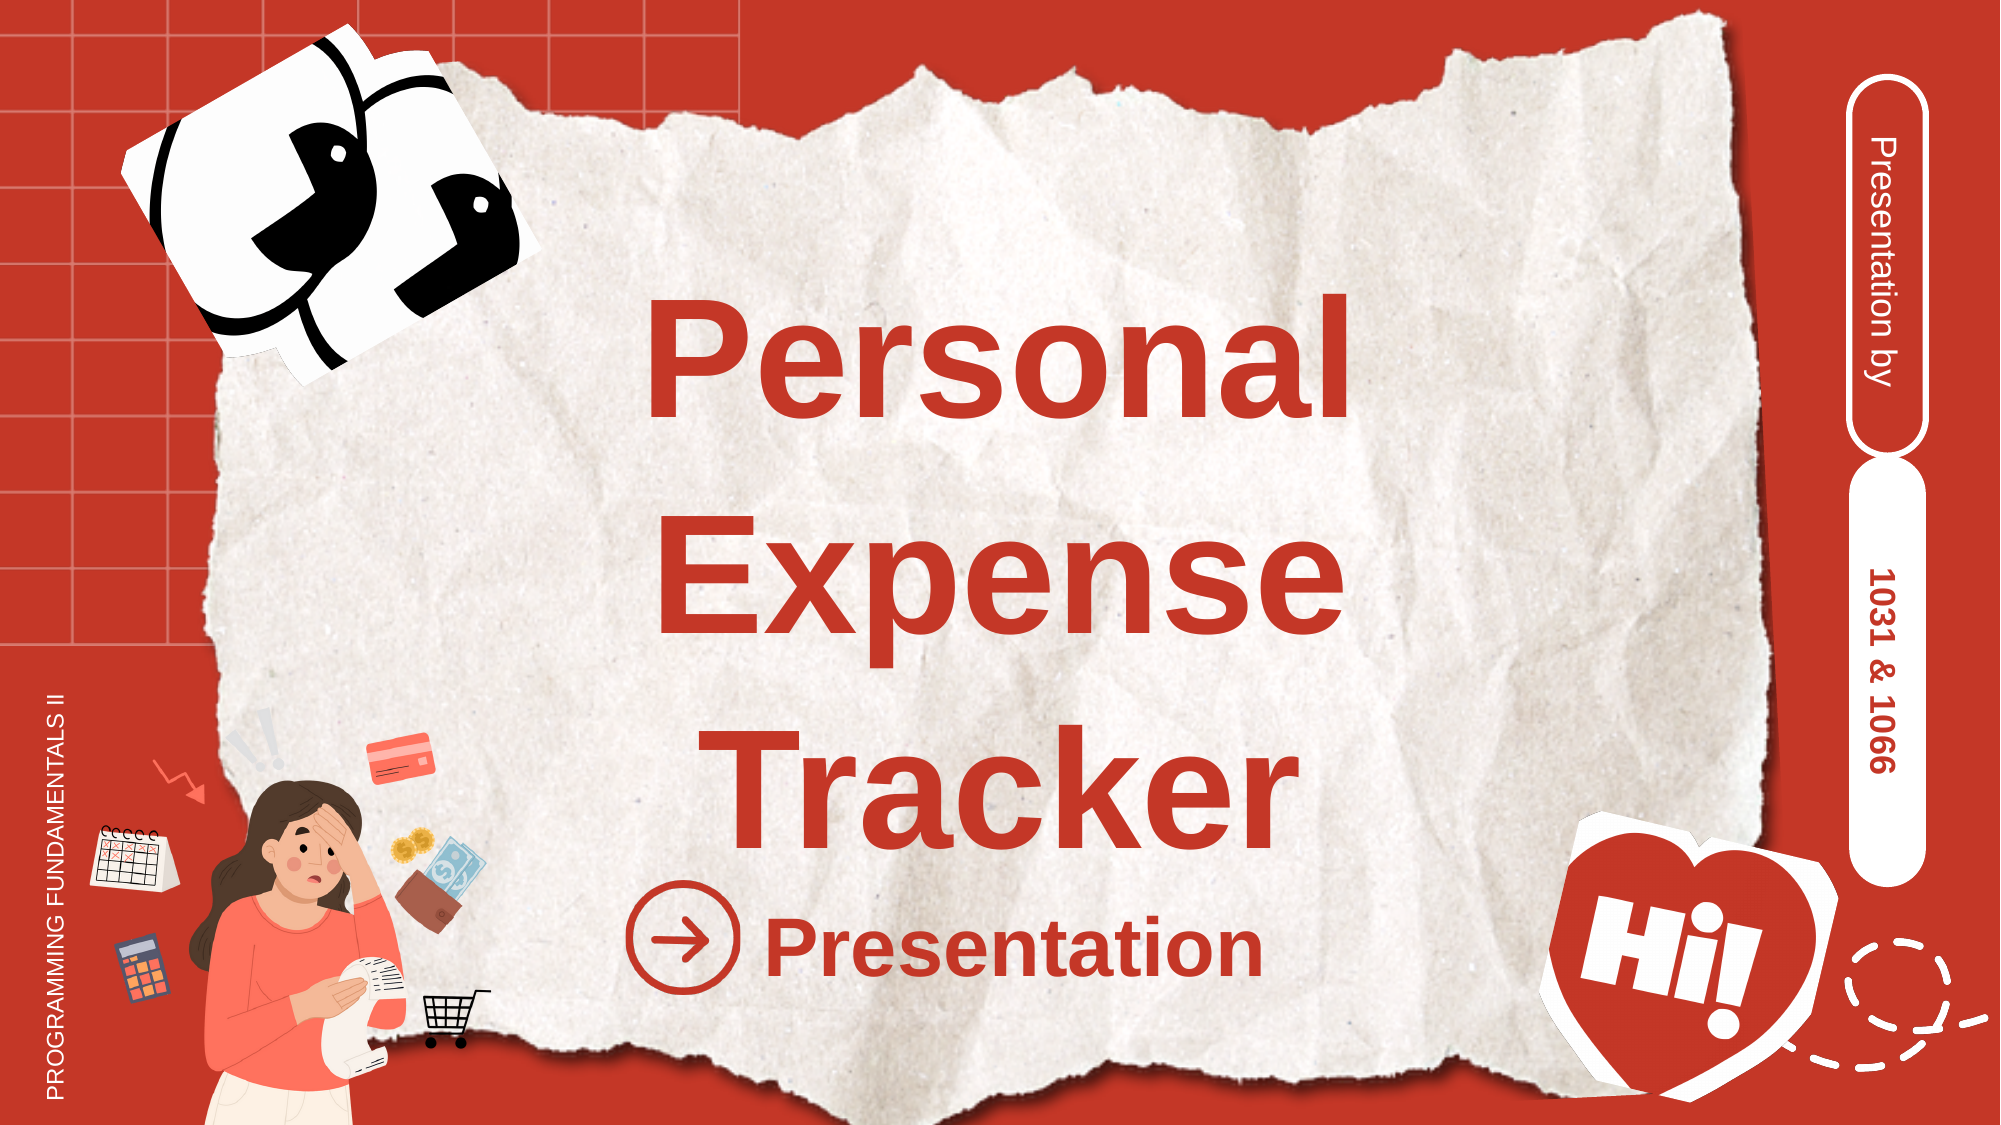

Personal Expense Tracker
Presentation by

1031 & 1066

PROGRAMMING FUNDAMENTALS II

Presentation